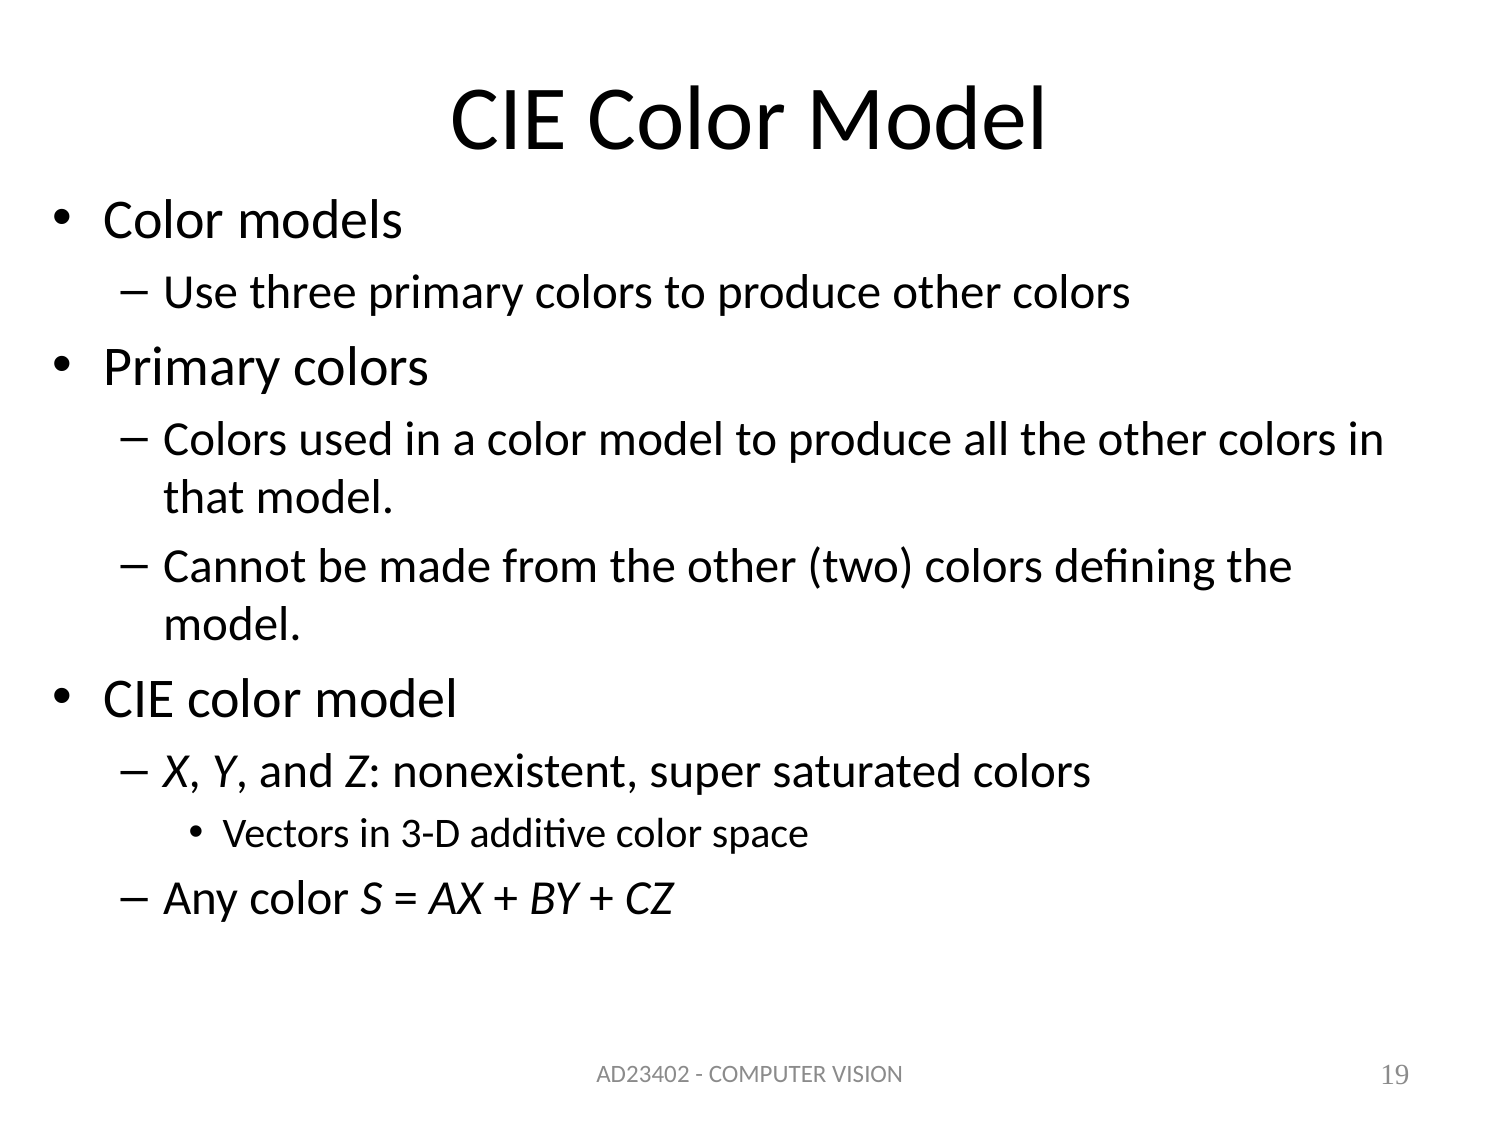

# CIE Color Model
Color models
Use three primary colors to produce other colors
Primary colors
Colors used in a color model to produce all the other colors in that model.
Cannot be made from the other (two) colors defining the model.
CIE color model
X, Y, and Z: nonexistent, super saturated colors
Vectors in 3-D additive color space
Any color S = AX + BY + CZ
AD23402 - COMPUTER VISION
19